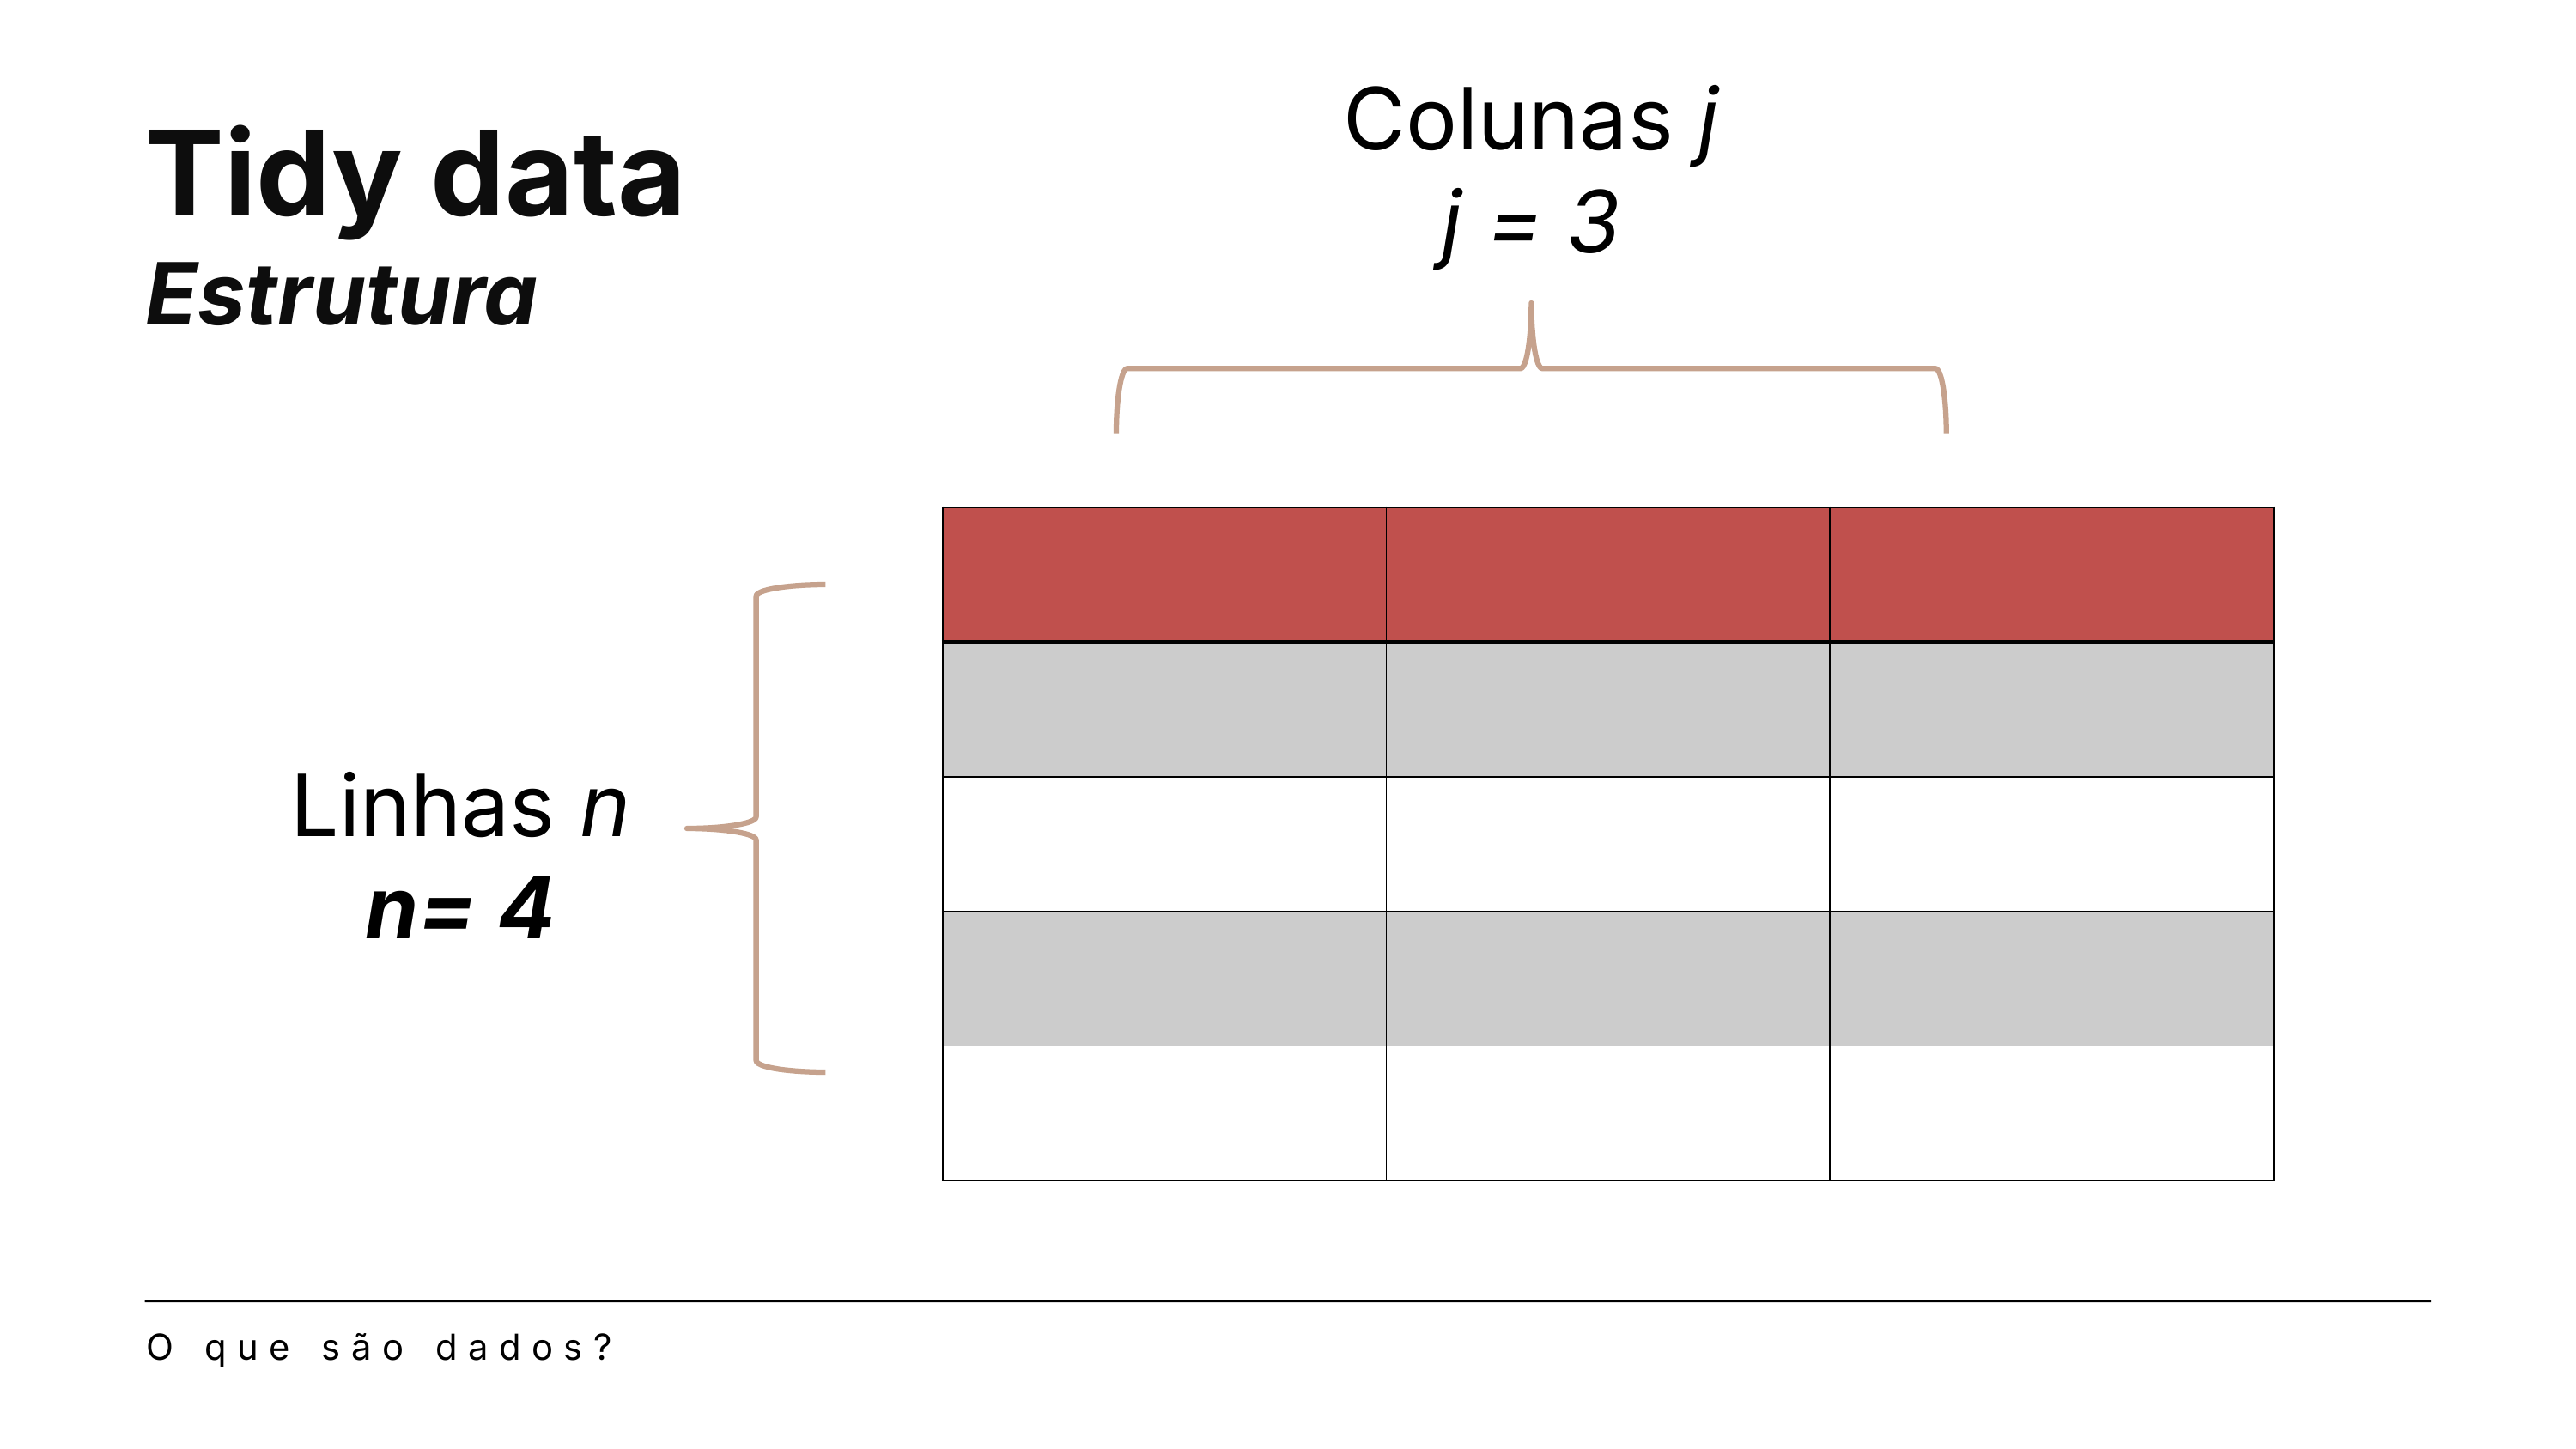

Colunas j
j = 3
Tidy data
Estrutura
|  |  |  |
| --- | --- | --- |
|  |  |  |
|  |  |  |
|  |  |  |
|  |  |  |

Linhas n
n= 4

O que são dados?